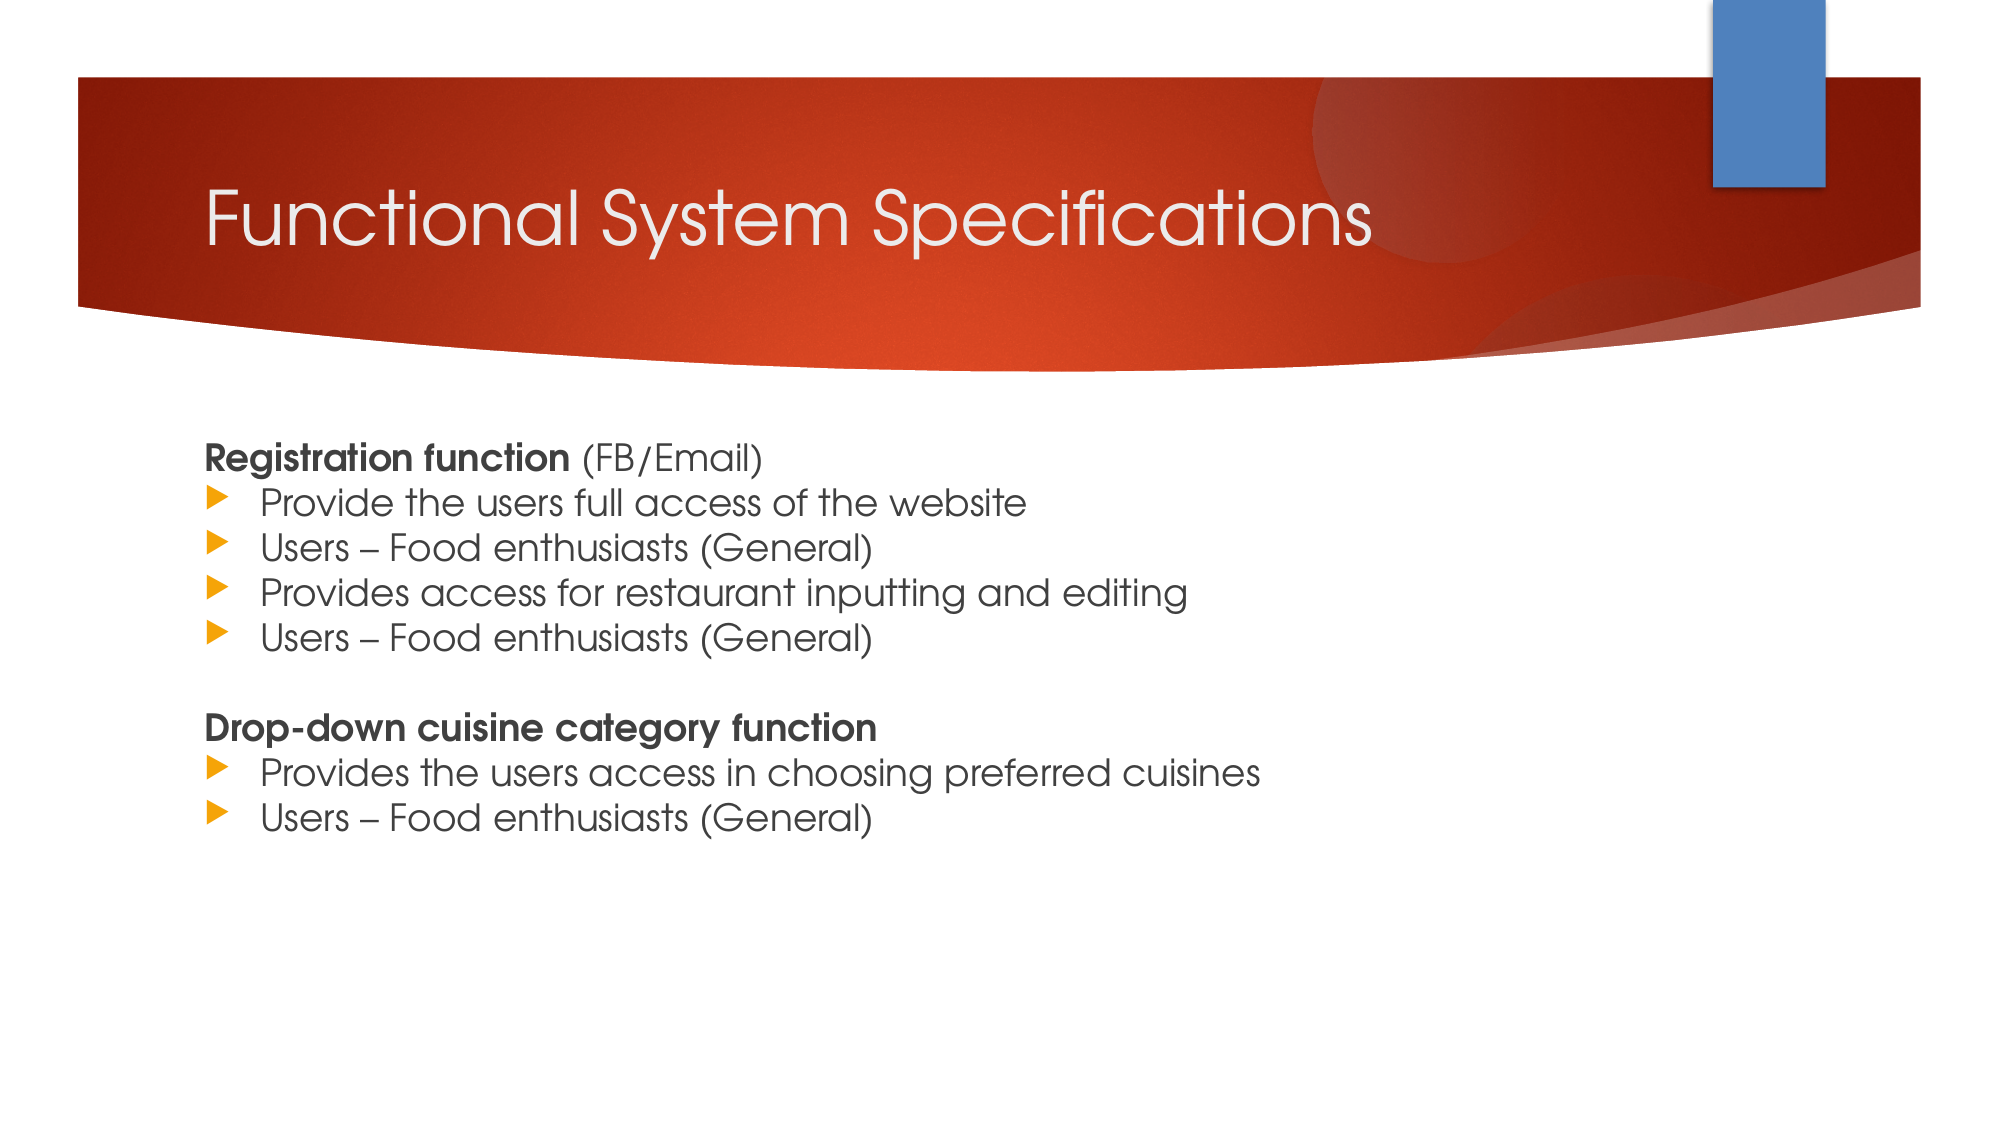

Functional System Specifications
Registration function (FB/Email)
Provide the users full access of the website
Users – Food enthusiasts (General)
Provides access for restaurant inputting and editing
Users – Food enthusiasts (General)

Drop-down cuisine category function
Provides the users access in choosing preferred cuisines
Users – Food enthusiasts (General)